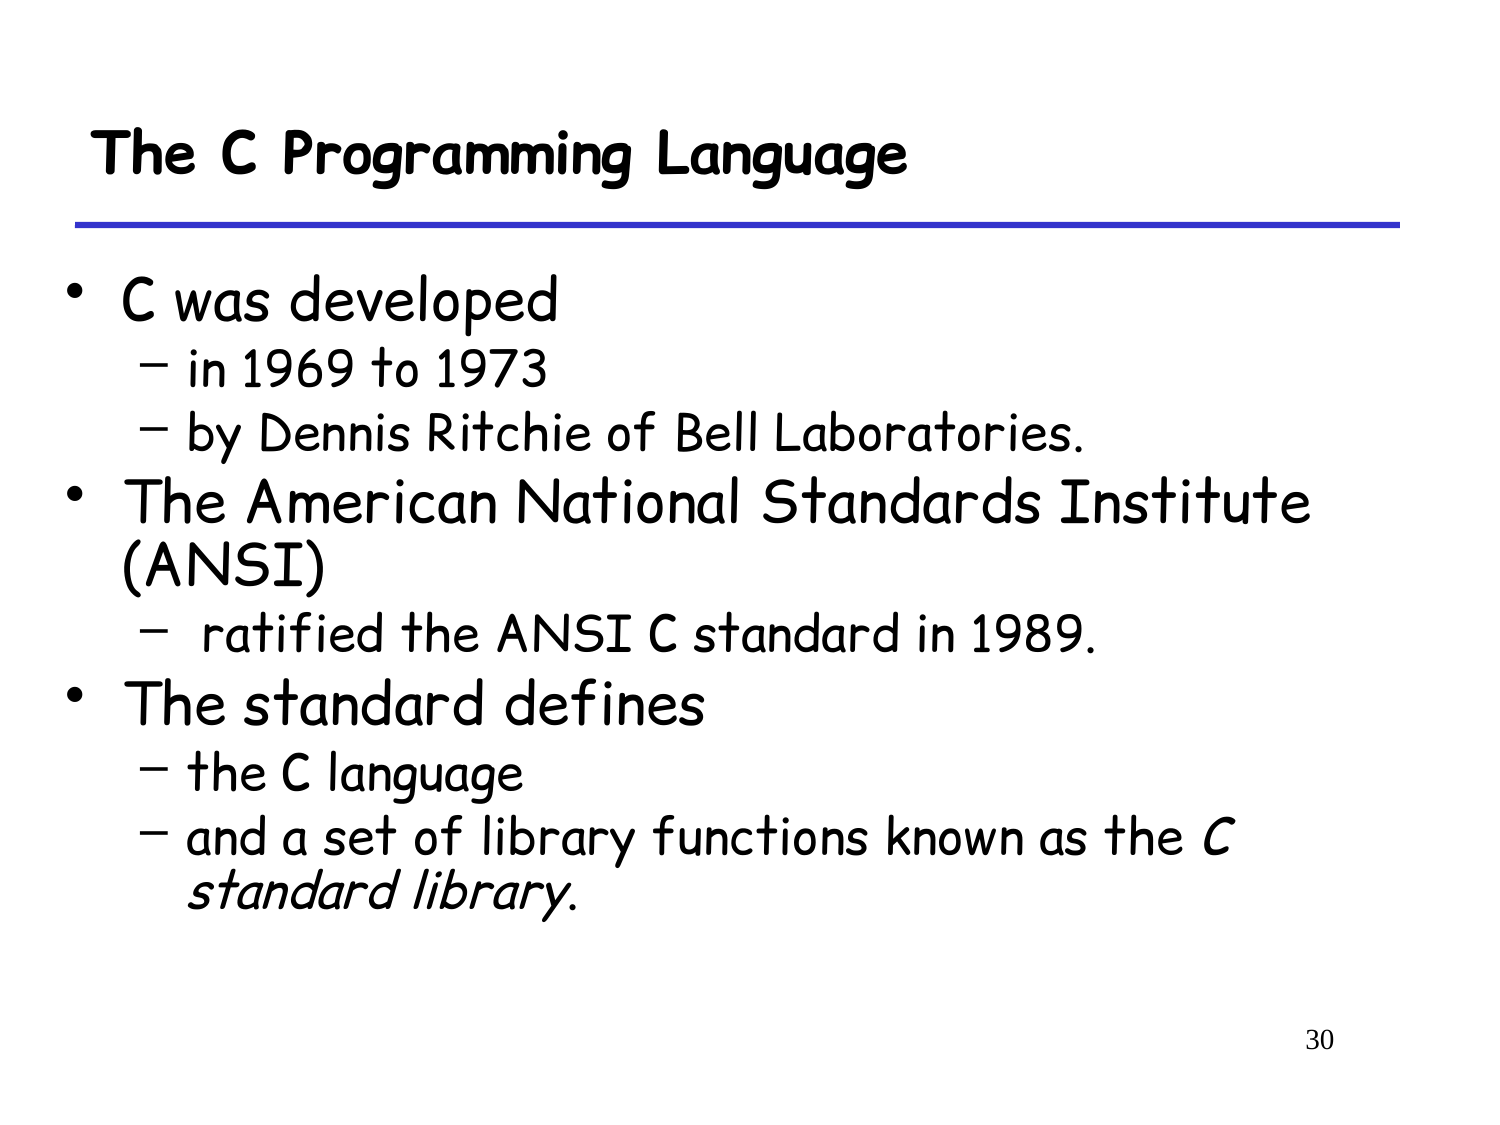

# The C Programming Language
C was developed
in 1969 to 1973
by Dennis Ritchie of Bell Laboratories.
The American National Standards Institute (ANSI)
 ratified the ANSI C standard in 1989.
The standard defines
the C language
and a set of library functions known as the C standard library.
30